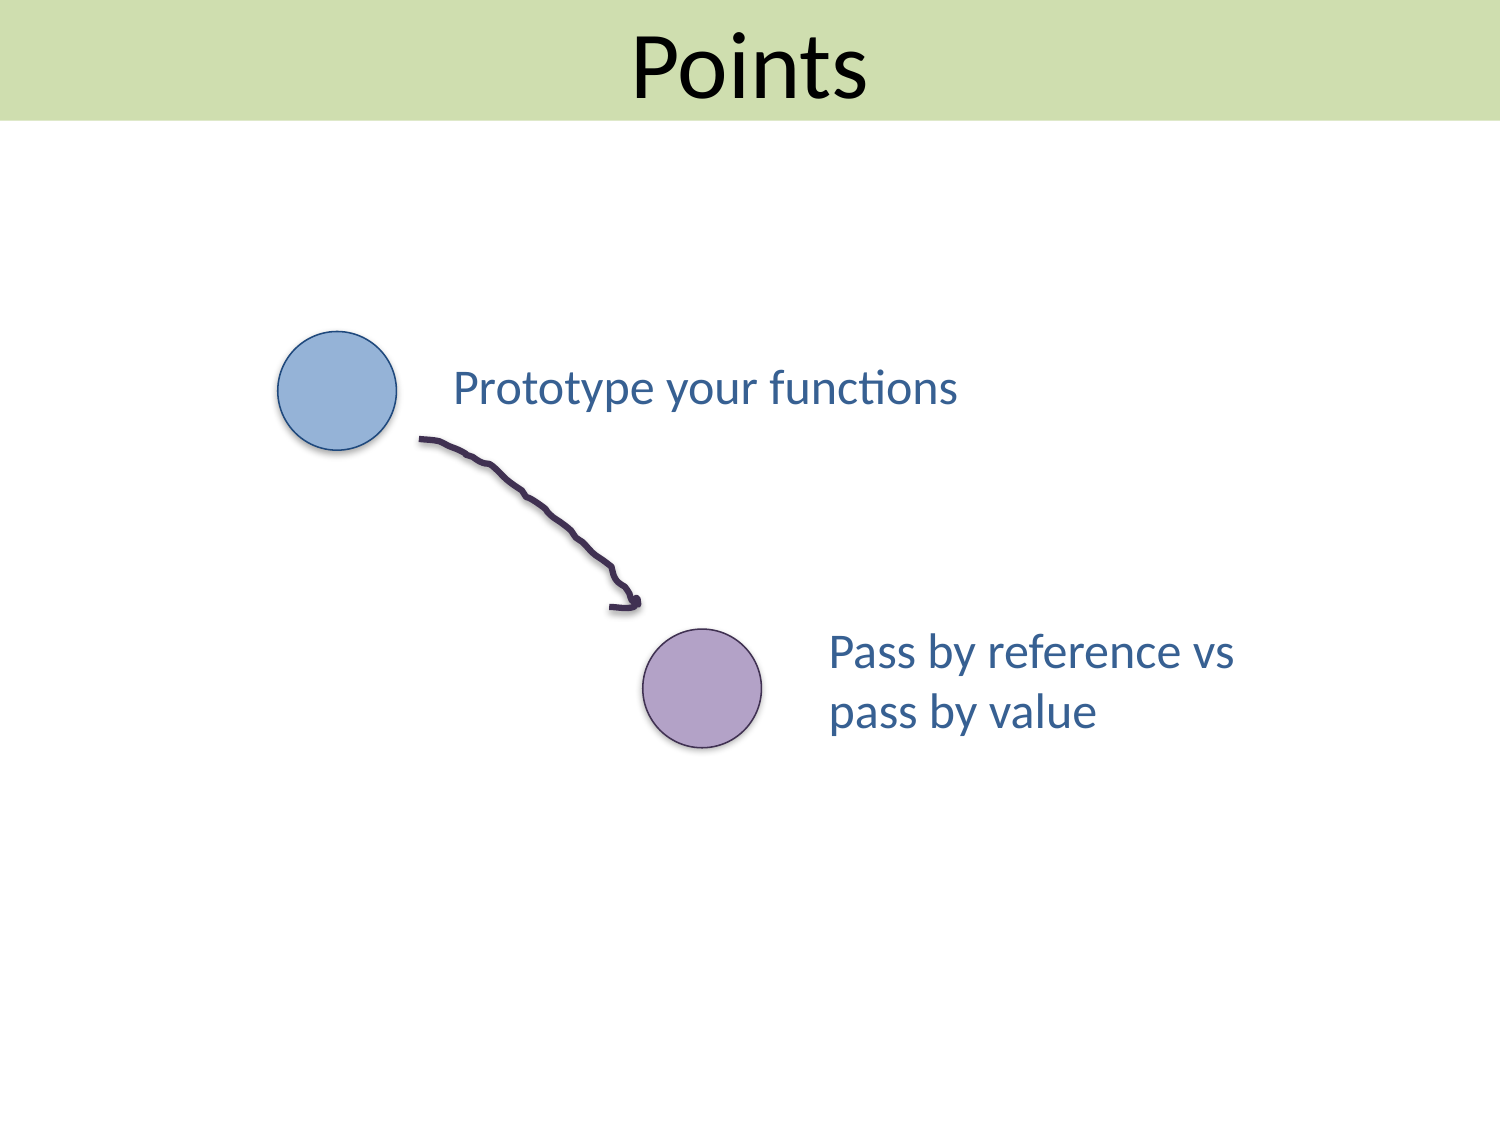

Points

Prototype your functions

Pass by reference vs
pass by value